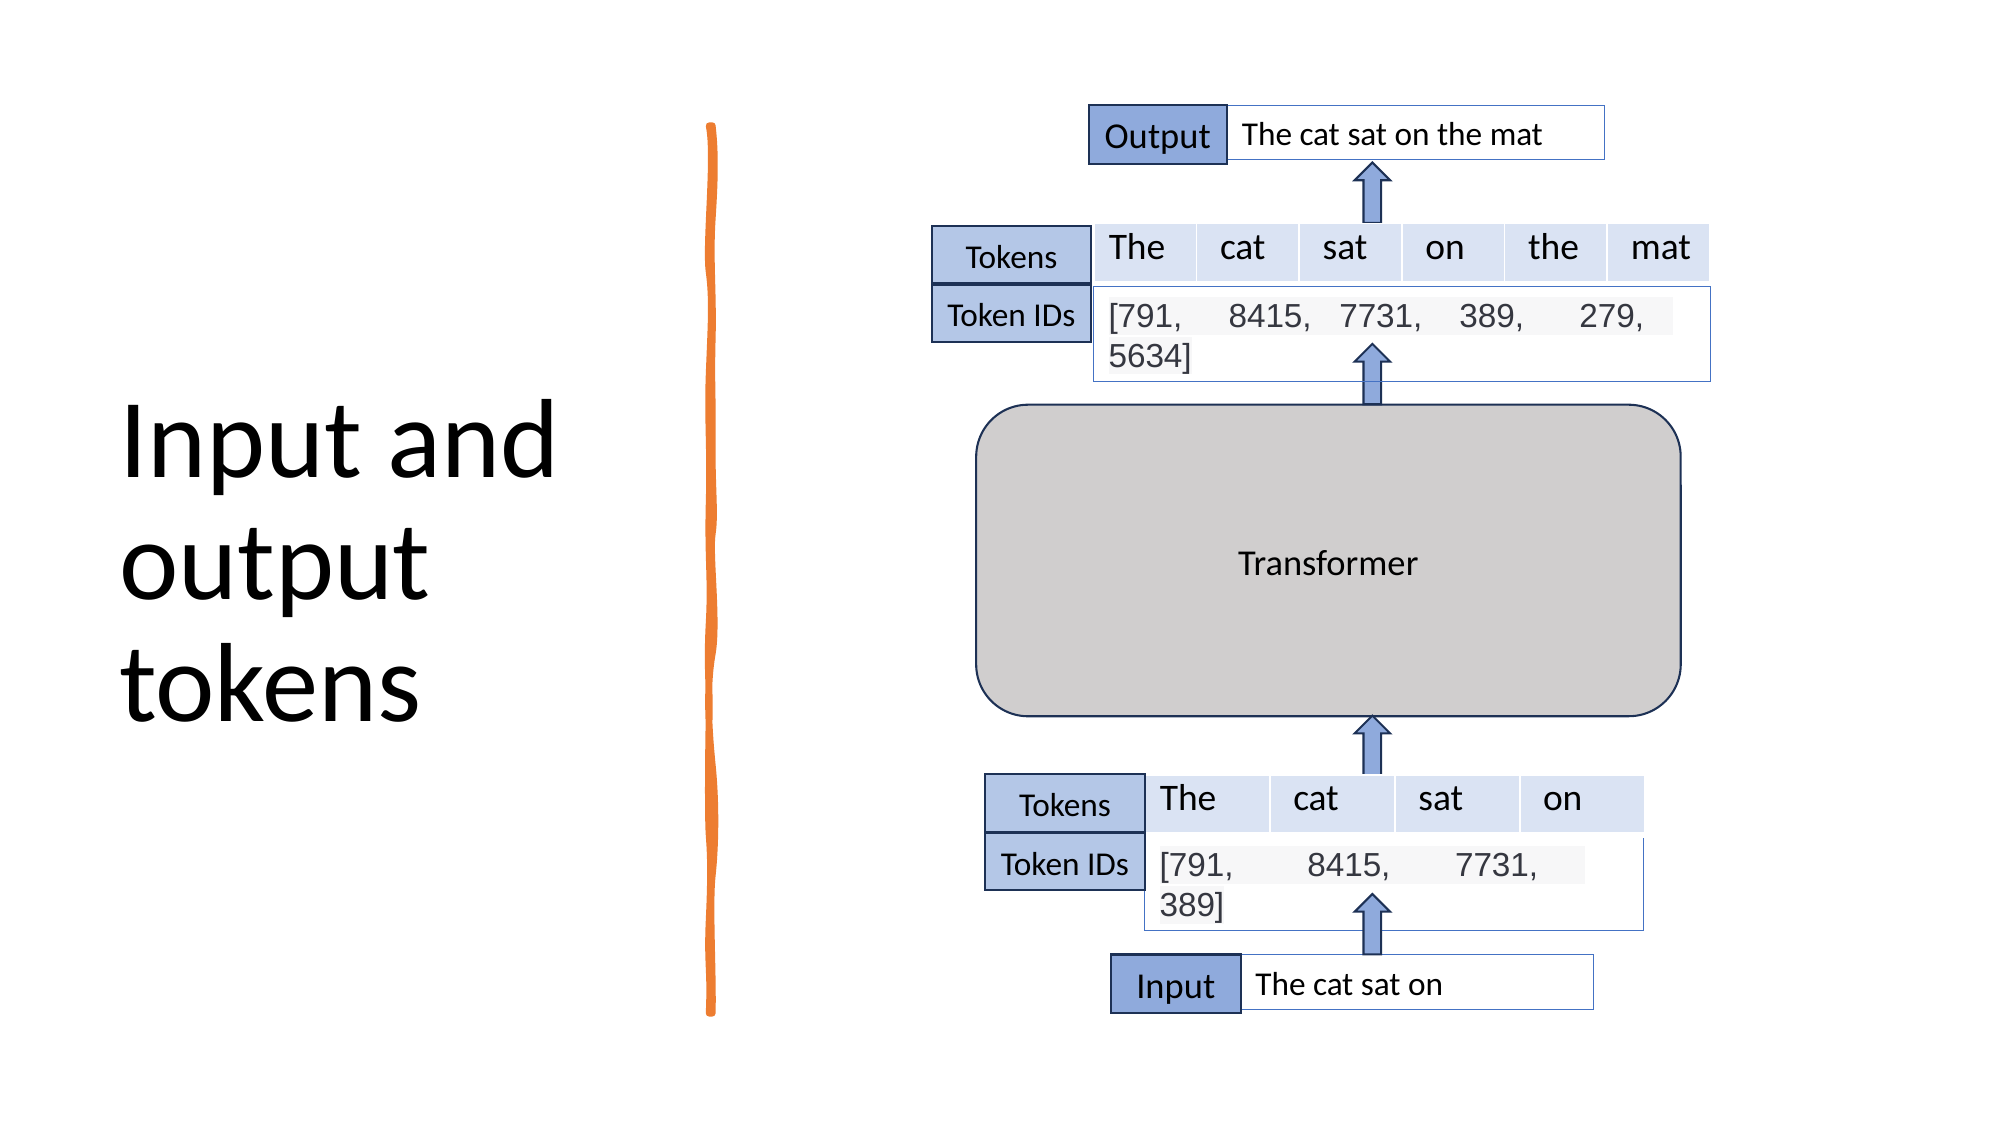

# Input and output tokens
Output
The cat sat on the mat

| The | cat | sat | on | the | mat |
| --- | --- | --- | --- | --- | --- |
Tokens
Token IDs
[791,     8415,   7731,    389,      279,    5634]

Transformer

Tokens
| The | cat | sat | on |
| --- | --- | --- | --- |
Token IDs
[791,        8415,       7731,      389]

Input
The cat sat on